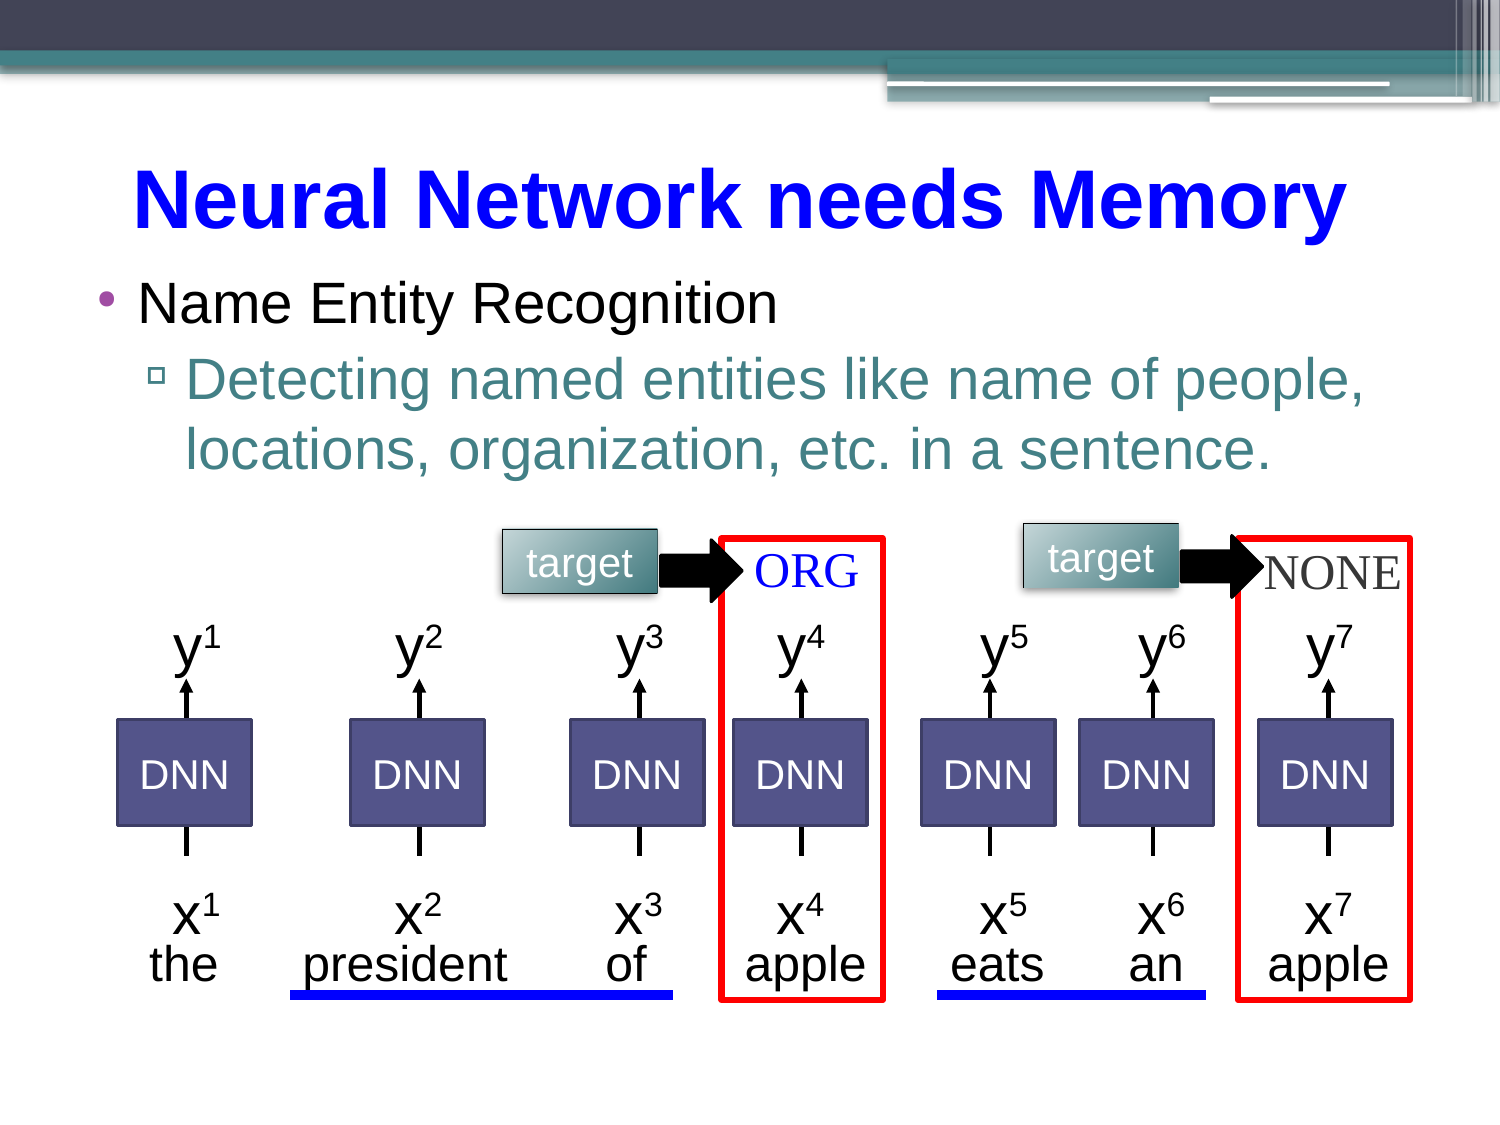

# Neural Network needs Memory
Name Entity Recognition
Detecting named entities like name of people, locations, organization, etc. in a sentence.
target
target
ORG
NONE

y1
y2
y3
y4
y5
y6
y7
DNN
DNN
DNN
DNN
DNN
DNN
DNN
x1
x2
x3
x4
x5
x6
x7
the      president       of       apple      eats      an      apple